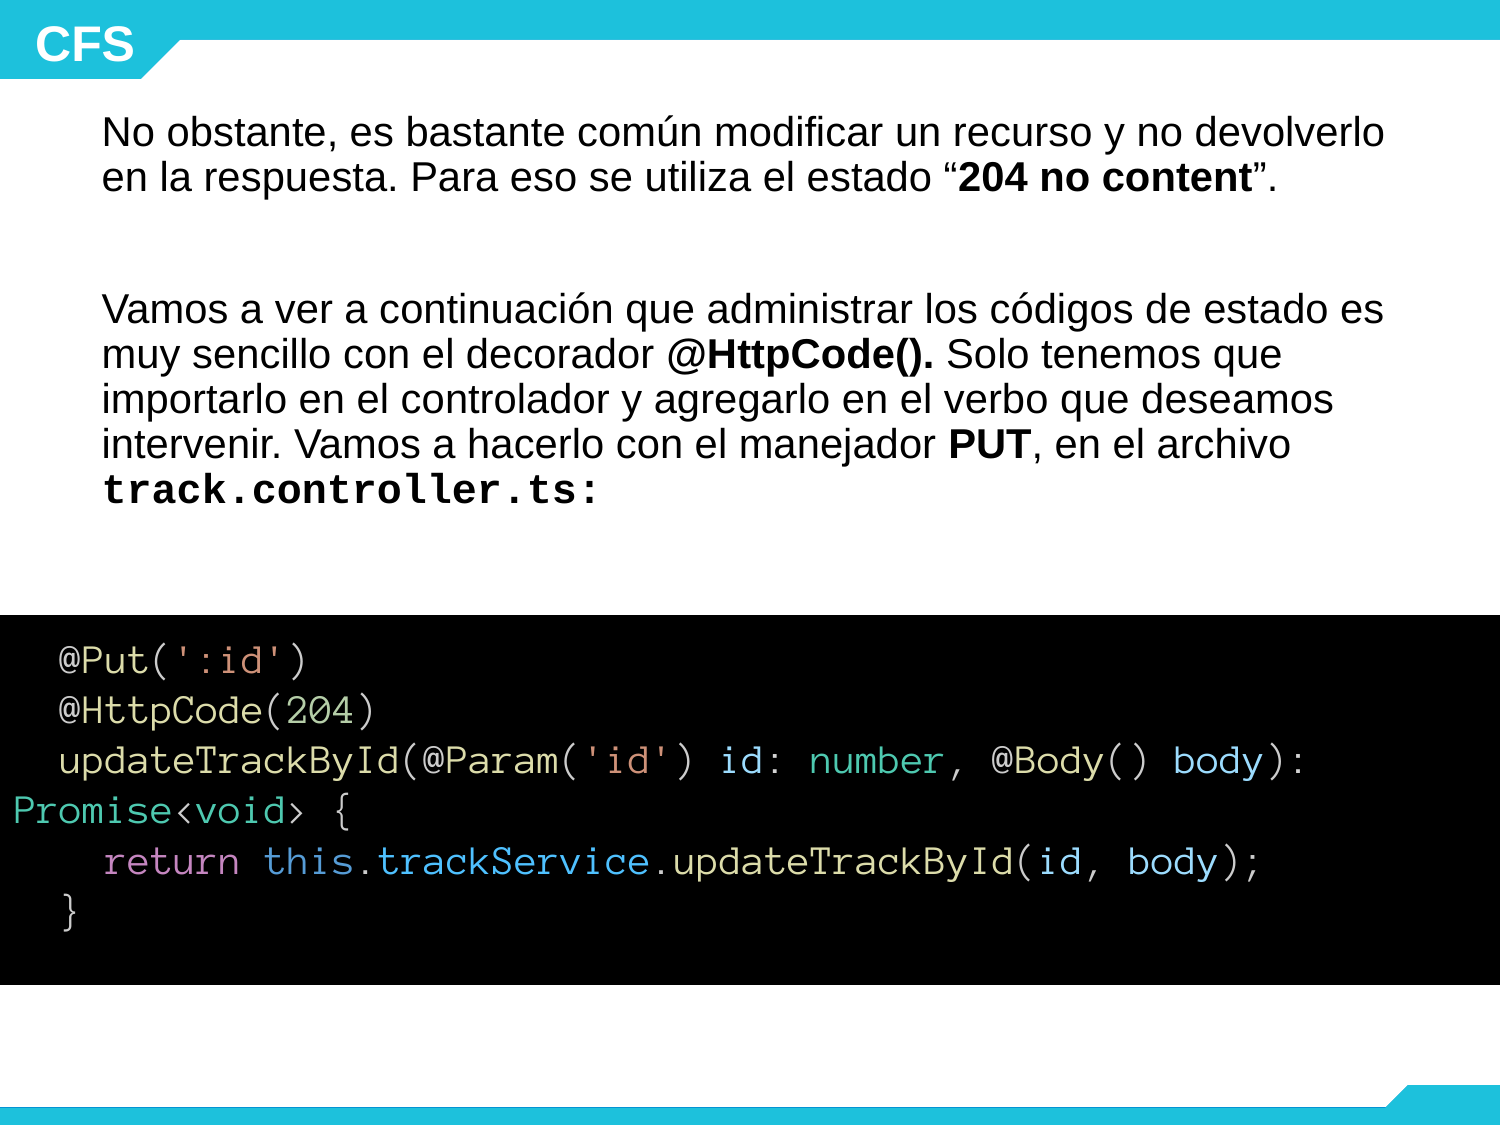

No obstante, es bastante común modificar un recurso y no devolverlo en la respuesta. Para eso se utiliza el estado “204 no content”.

Vamos a ver a continuación que administrar los códigos de estado es muy sencillo con el decorador @HttpCode(). Solo tenemos que importarlo en el controlador y agregarlo en el verbo que deseamos intervenir. Vamos a hacerlo con el manejador PUT, en el archivo track.controller.ts:

  @Put(':id')
  @HttpCode(204)
  updateTrackById(@Param('id') id: number, @Body() body): Promise<void> {
    return this.trackService.updateTrackById(id, body);
  }